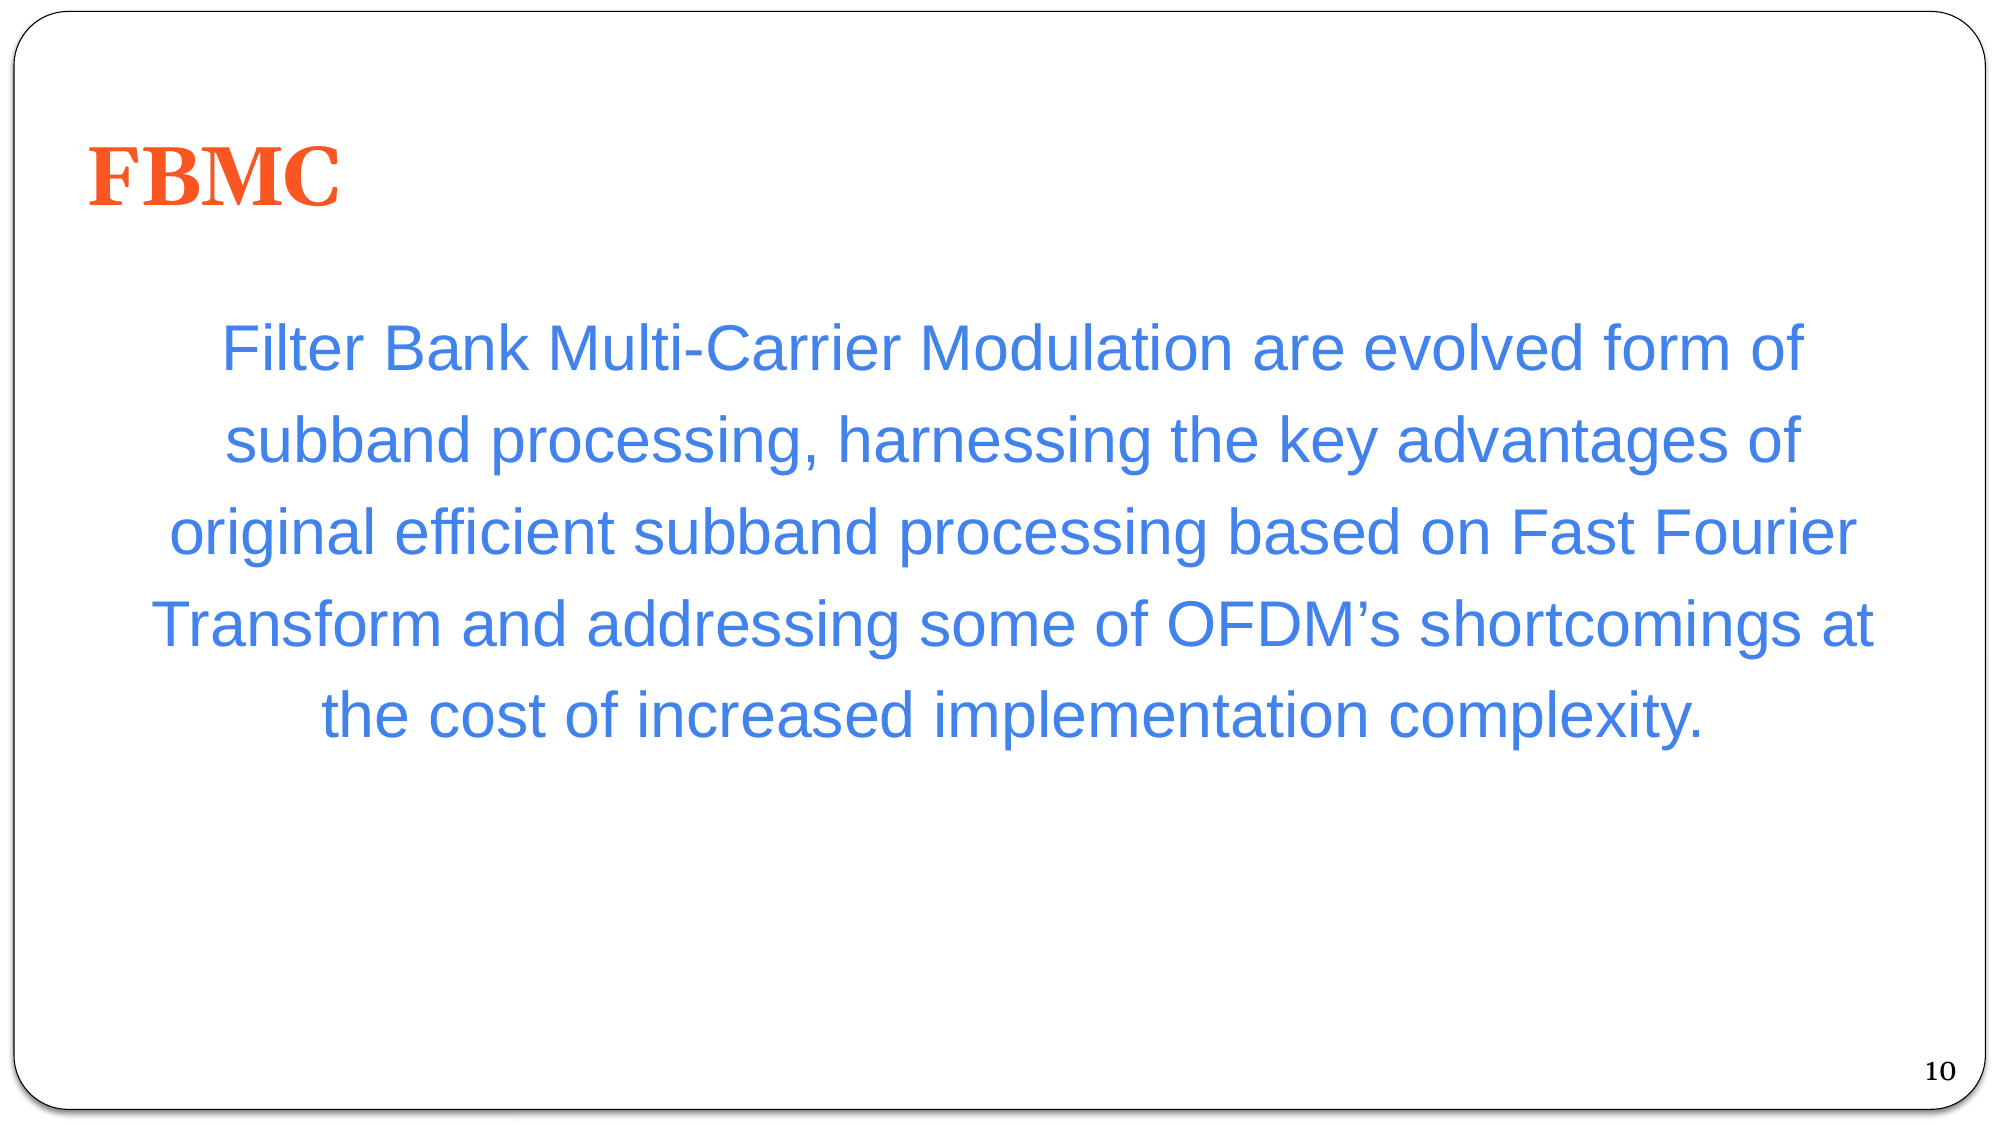

FBMC
Filter Bank Multi-Carrier Modulation are evolved form of subband processing, harnessing the key advantages of original efficient subband processing based on Fast Fourier Transform and addressing some of OFDM’s shortcomings at the cost of increased implementation complexity.
10